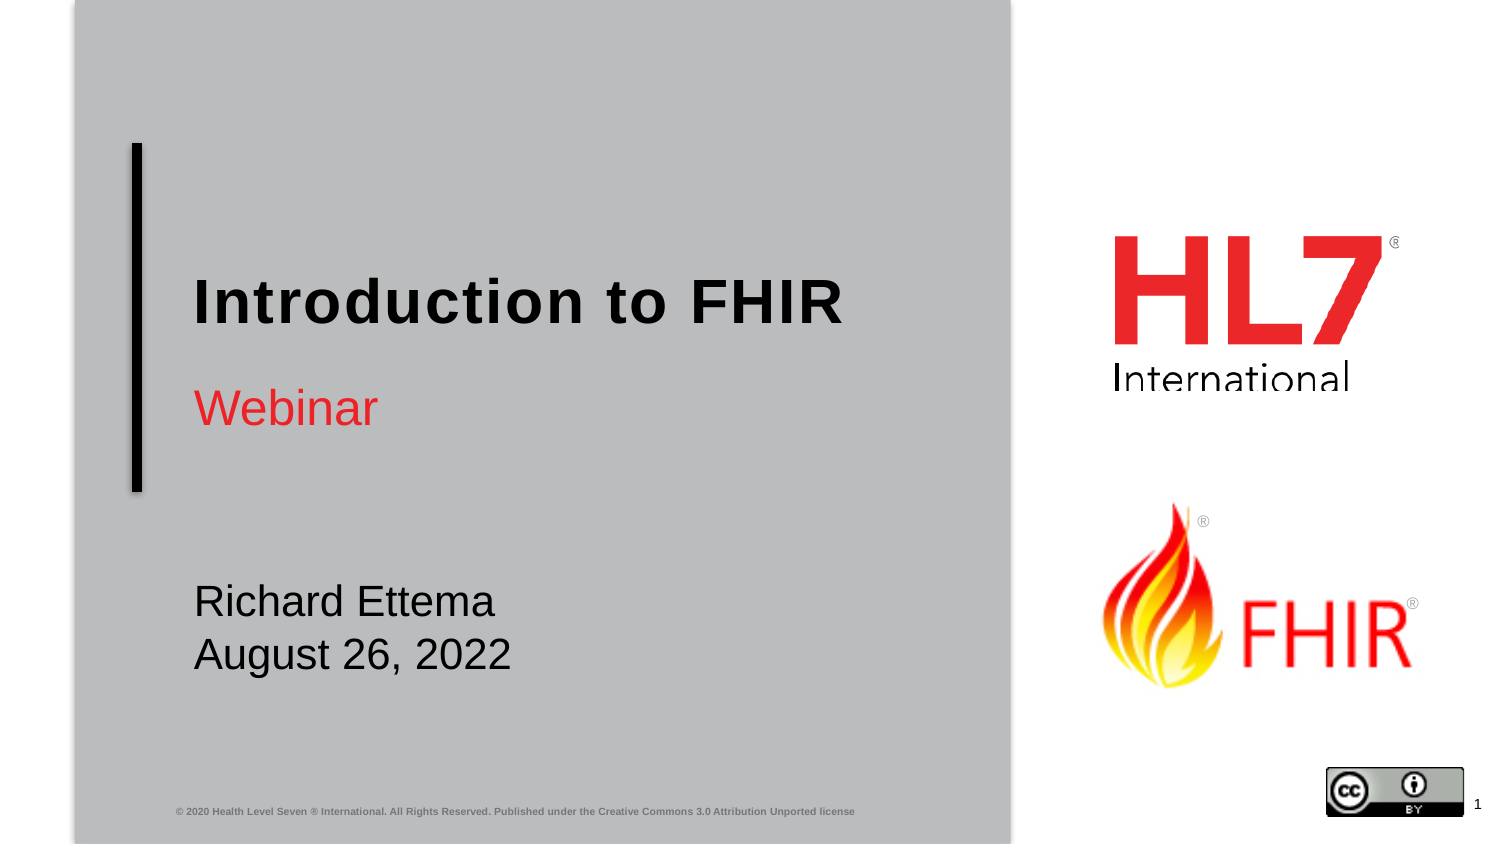

# Introduction to FHIR
Webinar
Richard Ettema
August 26, 2022
1
© 2020 Health Level Seven ® International. All Rights Reserved. Published under the Creative Commons 3.0 Attribution Unported license